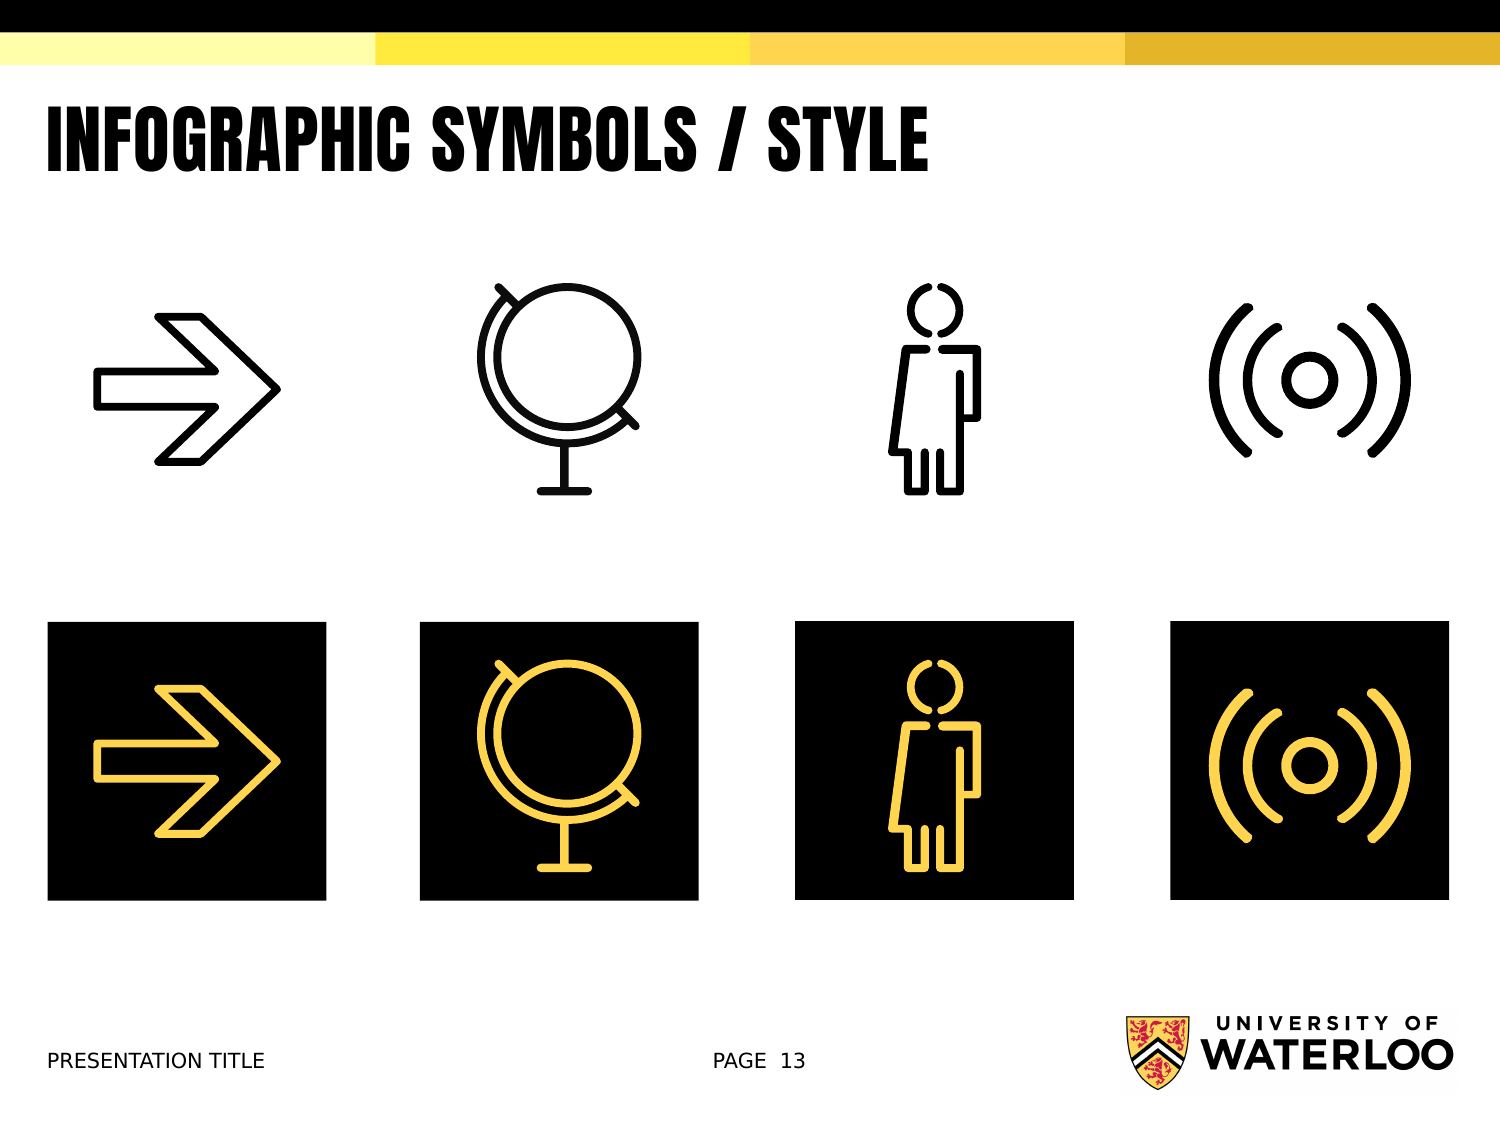

# INFOGRAPHIC SYMBOLS / STYLE

PRESENTATION TITLE
PAGE  13